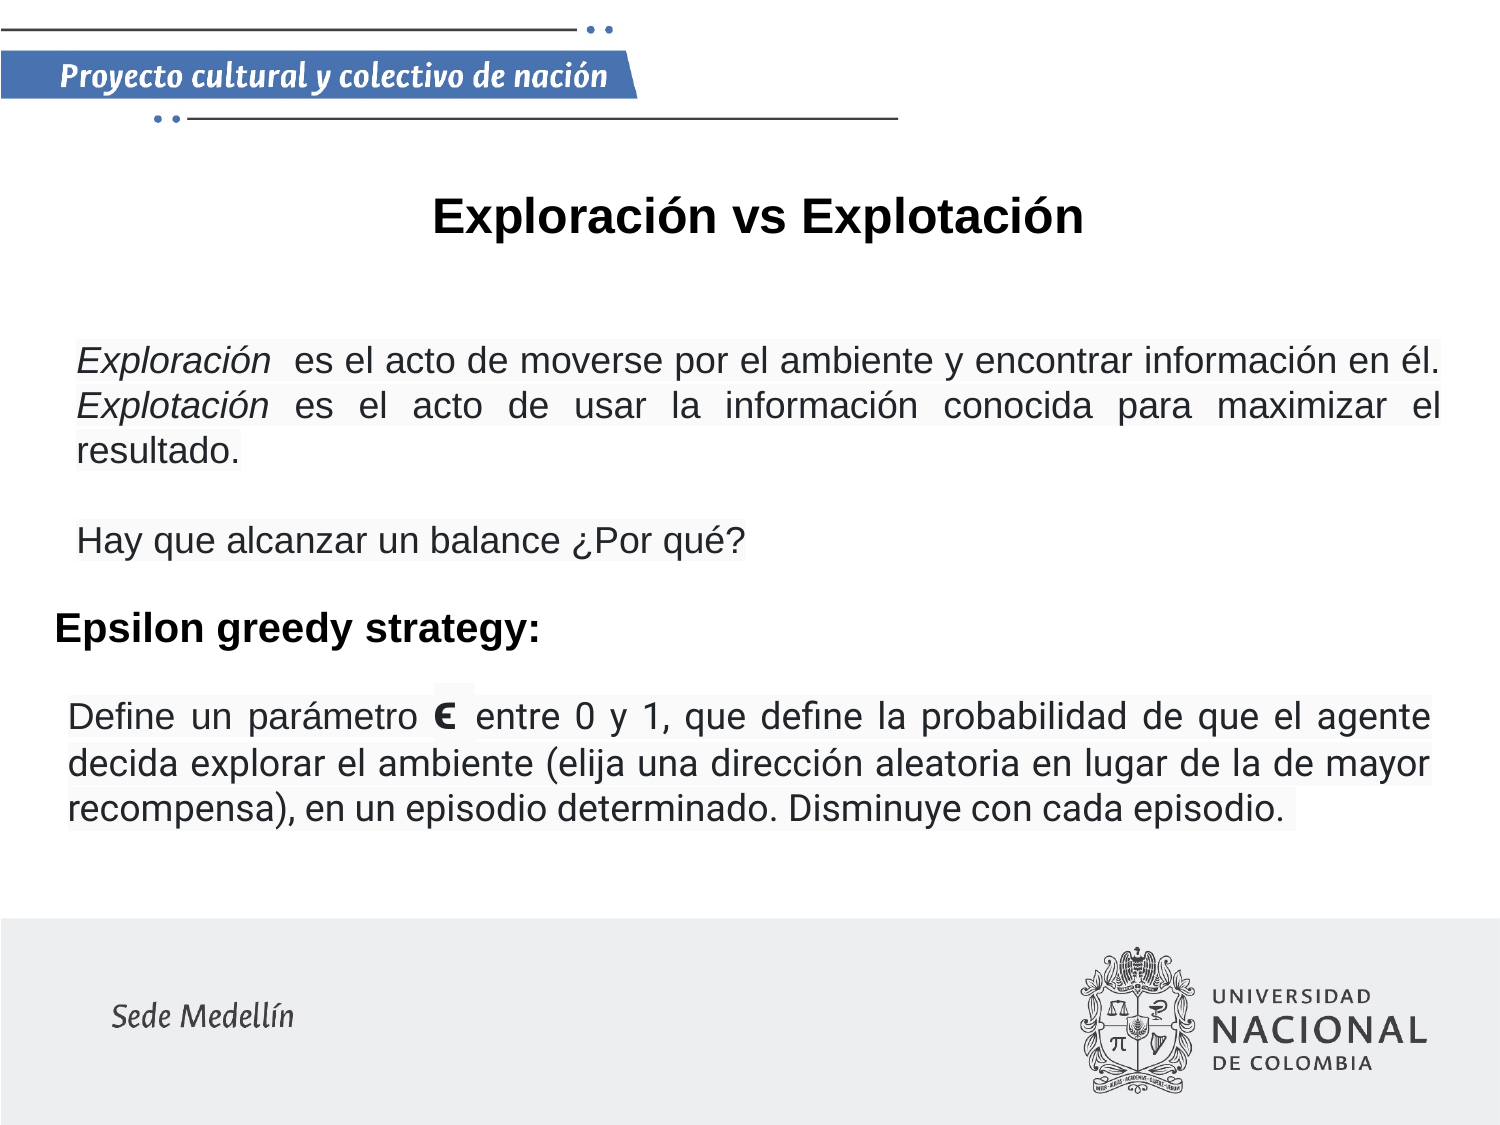

# Exploración vs Explotación
Exploración  es el acto de moverse por el ambiente y encontrar información en él. Explotación es el acto de usar la información conocida para maximizar el resultado.

Hay que alcanzar un balance ¿Por qué?
Epsilon greedy strategy:
Define un parámetro ϵ entre 0 y 1, que define la probabilidad de que el agente decida explorar el ambiente (elija una dirección aleatoria en lugar de la de mayor recompensa), en un episodio determinado. Disminuye con cada episodio.